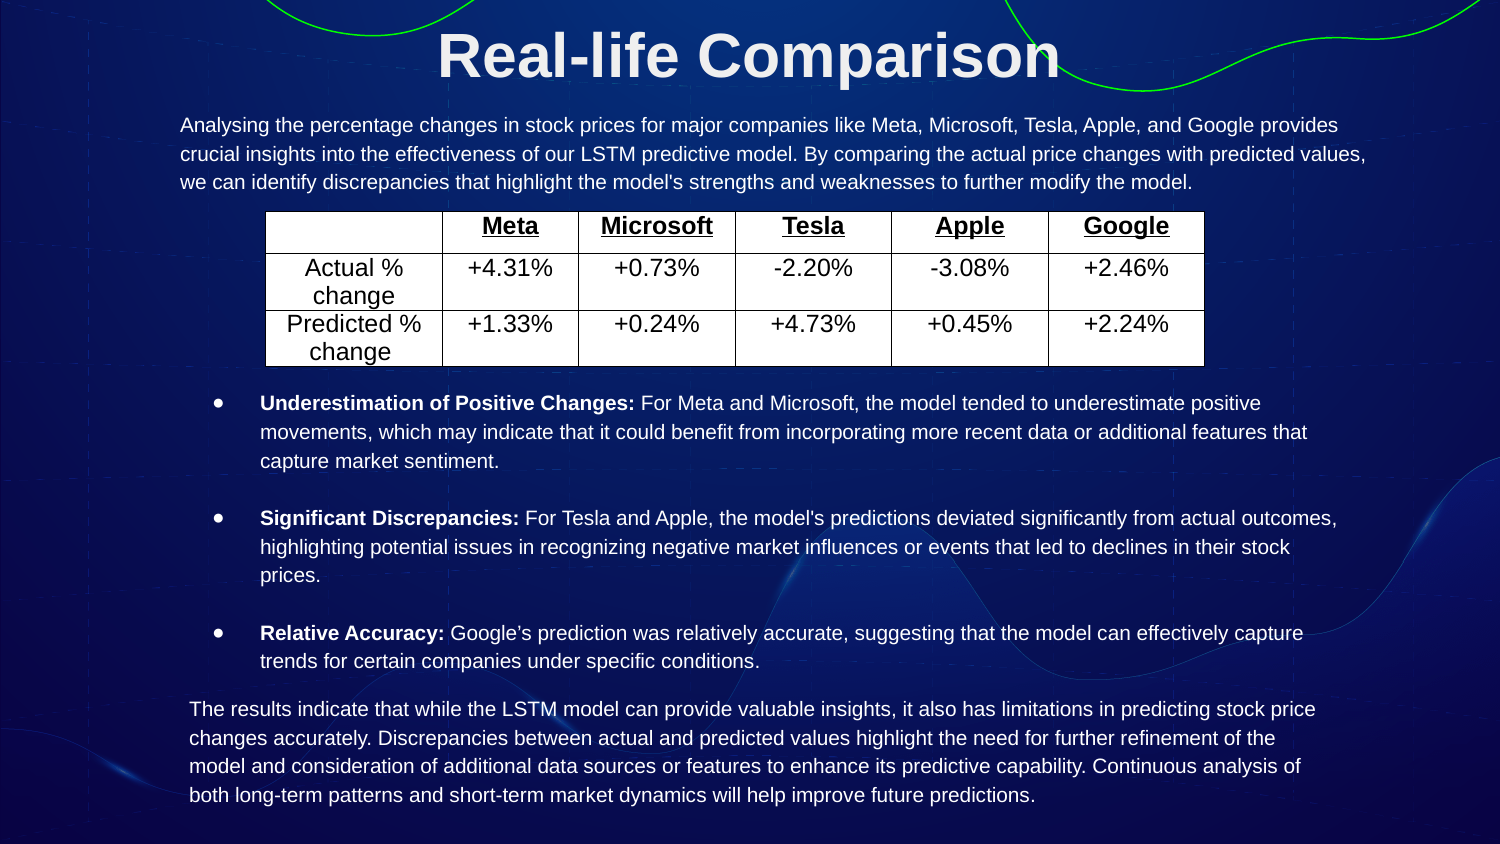

# Real-life Comparison

Analysing the percentage changes in stock prices for major companies like Meta, Microsoft, Tesla, Apple, and Google provides crucial insights into the effectiveness of our LSTM predictive model. By comparing the actual price changes with predicted values, we can identify discrepancies that highlight the model's strengths and weaknesses to further modify the model.
|  | Meta | Microsoft | Tesla | Apple | Google |
| --- | --- | --- | --- | --- | --- |
| Actual % change | +4.31% | +0.73% | -2.20% | -3.08% | +2.46% |
| Predicted % change | +1.33% | +0.24% | +4.73% | +0.45% | +2.24% |
Underestimation of Positive Changes: For Meta and Microsoft, the model tended to underestimate positive movements, which may indicate that it could benefit from incorporating more recent data or additional features that capture market sentiment.

Significant Discrepancies: For Tesla and Apple, the model's predictions deviated significantly from actual outcomes, highlighting potential issues in recognizing negative market influences or events that led to declines in their stock prices.

Relative Accuracy: Google’s prediction was relatively accurate, suggesting that the model can effectively capture trends for certain companies under specific conditions.

The results indicate that while the LSTM model can provide valuable insights, it also has limitations in predicting stock price changes accurately. Discrepancies between actual and predicted values highlight the need for further refinement of the model and consideration of additional data sources or features to enhance its predictive capability. Continuous analysis of both long-term patterns and short-term market dynamics will help improve future predictions.